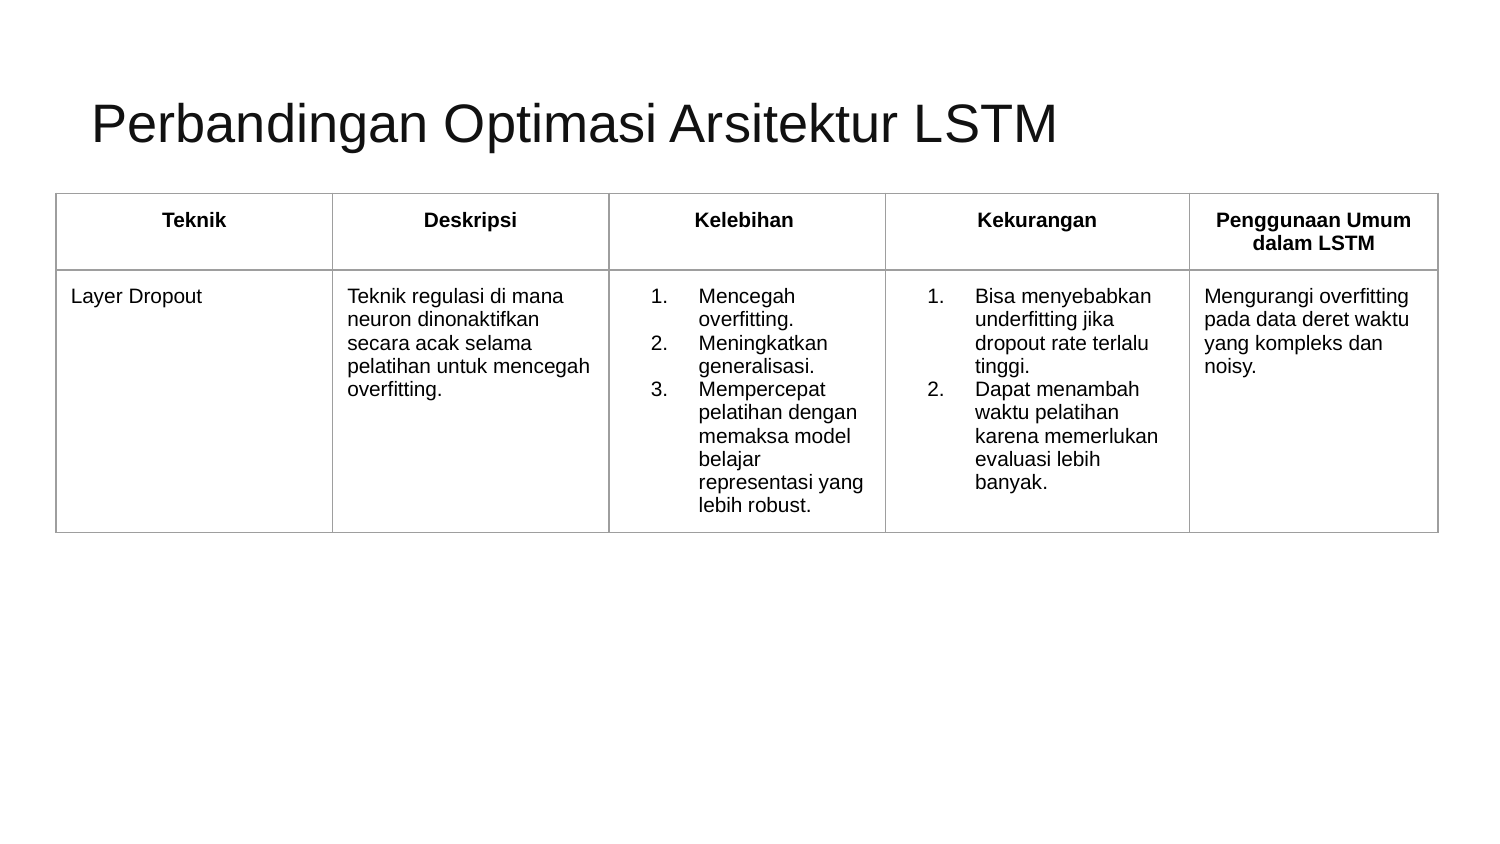

# Perbandingan Optimasi Arsitektur LSTM
| Teknik | Deskripsi | Kelebihan | Kekurangan | Penggunaan Umum dalam LSTM |
| --- | --- | --- | --- | --- |
| Layer Dropout | Teknik regulasi di mana neuron dinonaktifkan secara acak selama pelatihan untuk mencegah overfitting. | Mencegah overfitting. Meningkatkan generalisasi. Mempercepat pelatihan dengan memaksa model belajar representasi yang lebih robust. | Bisa menyebabkan underfitting jika dropout rate terlalu tinggi. Dapat menambah waktu pelatihan karena memerlukan evaluasi lebih banyak. | Mengurangi overfitting pada data deret waktu yang kompleks dan noisy. |